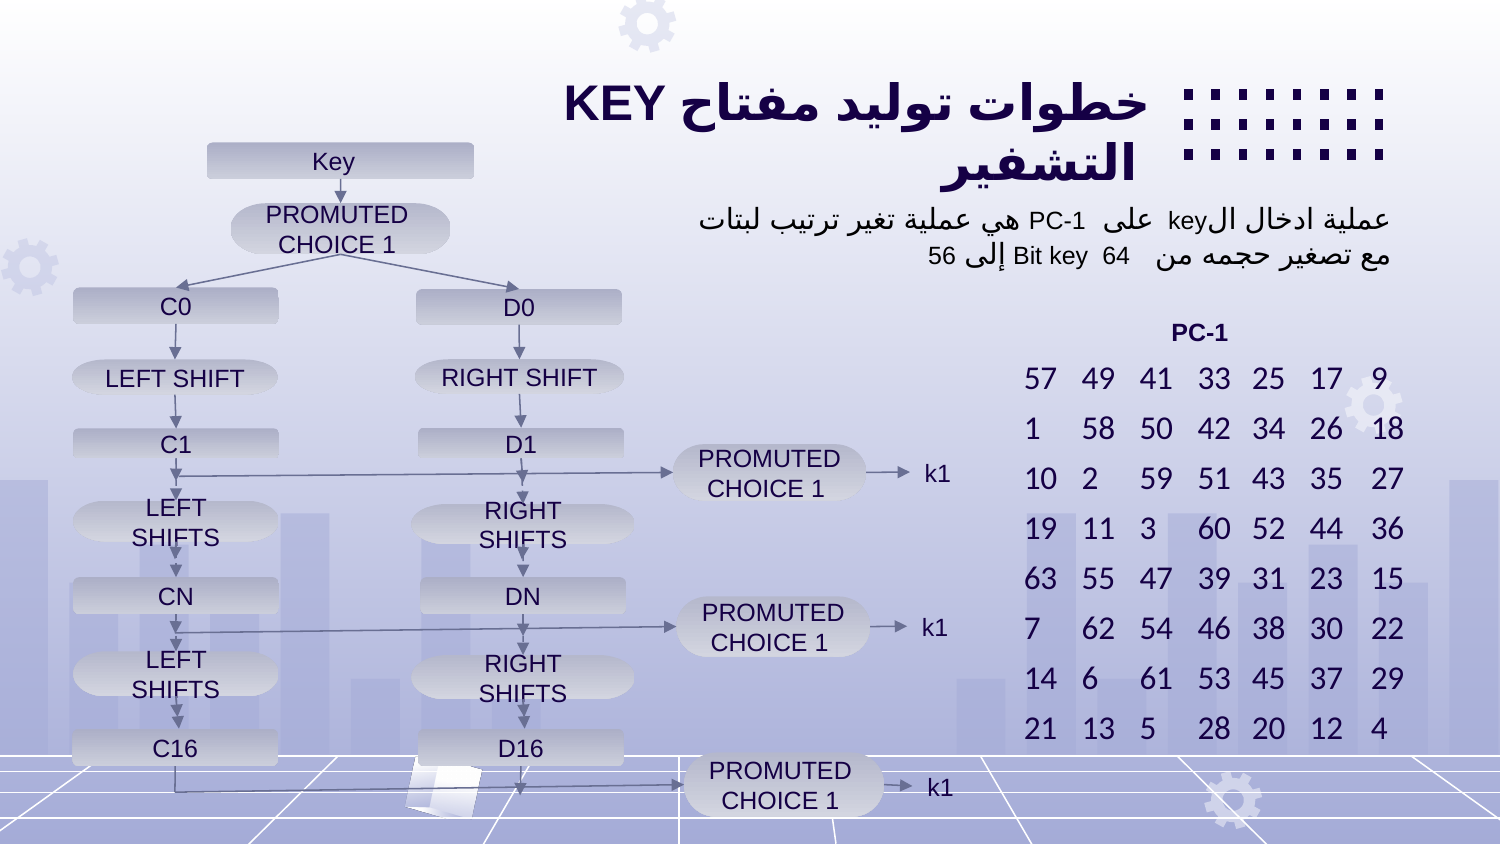

KEY خطوات توليد مفتاح التشفير
Key
PROMUTED
CHOICE 1
C0
D0
RIGHT SHIFT
LEFT SHIFT
D1
C1
PROMUTED
CHOICE 1
LEFT SHIFTS
RIGHT SHIFTS
CN
DN
PROMUTED
CHOICE 1
LEFT SHIFTS
RIGHT SHIFTS
C16
D16
PROMUTED
CHOICE 1
عملية ادخال الkey  على  PC-1 هي عملية تغير ترتيب لبتات مع تصغير حجمه من   64  Bit key إلى 56
PC-1
| 57 | 49 | 41 | 33 | 25 | 17 | 9 |
| --- | --- | --- | --- | --- | --- | --- |
| 1 | 58 | 50 | 42 | 34 | 26 | 18 |
| 10 | 2 | 59 | 51 | 43 | 35 | 27 |
| 19 | 11 | 3 | 60 | 52 | 44 | 36 |
| 63 | 55 | 47 | 39 | 31 | 23 | 15 |
| 7 | 62 | 54 | 46 | 38 | 30 | 22 |
| 14 | 6 | 61 | 53 | 45 | 37 | 29 |
| 21 | 13 | 5 | 28 | 20 | 12 | 4 |

k1
k1
k1